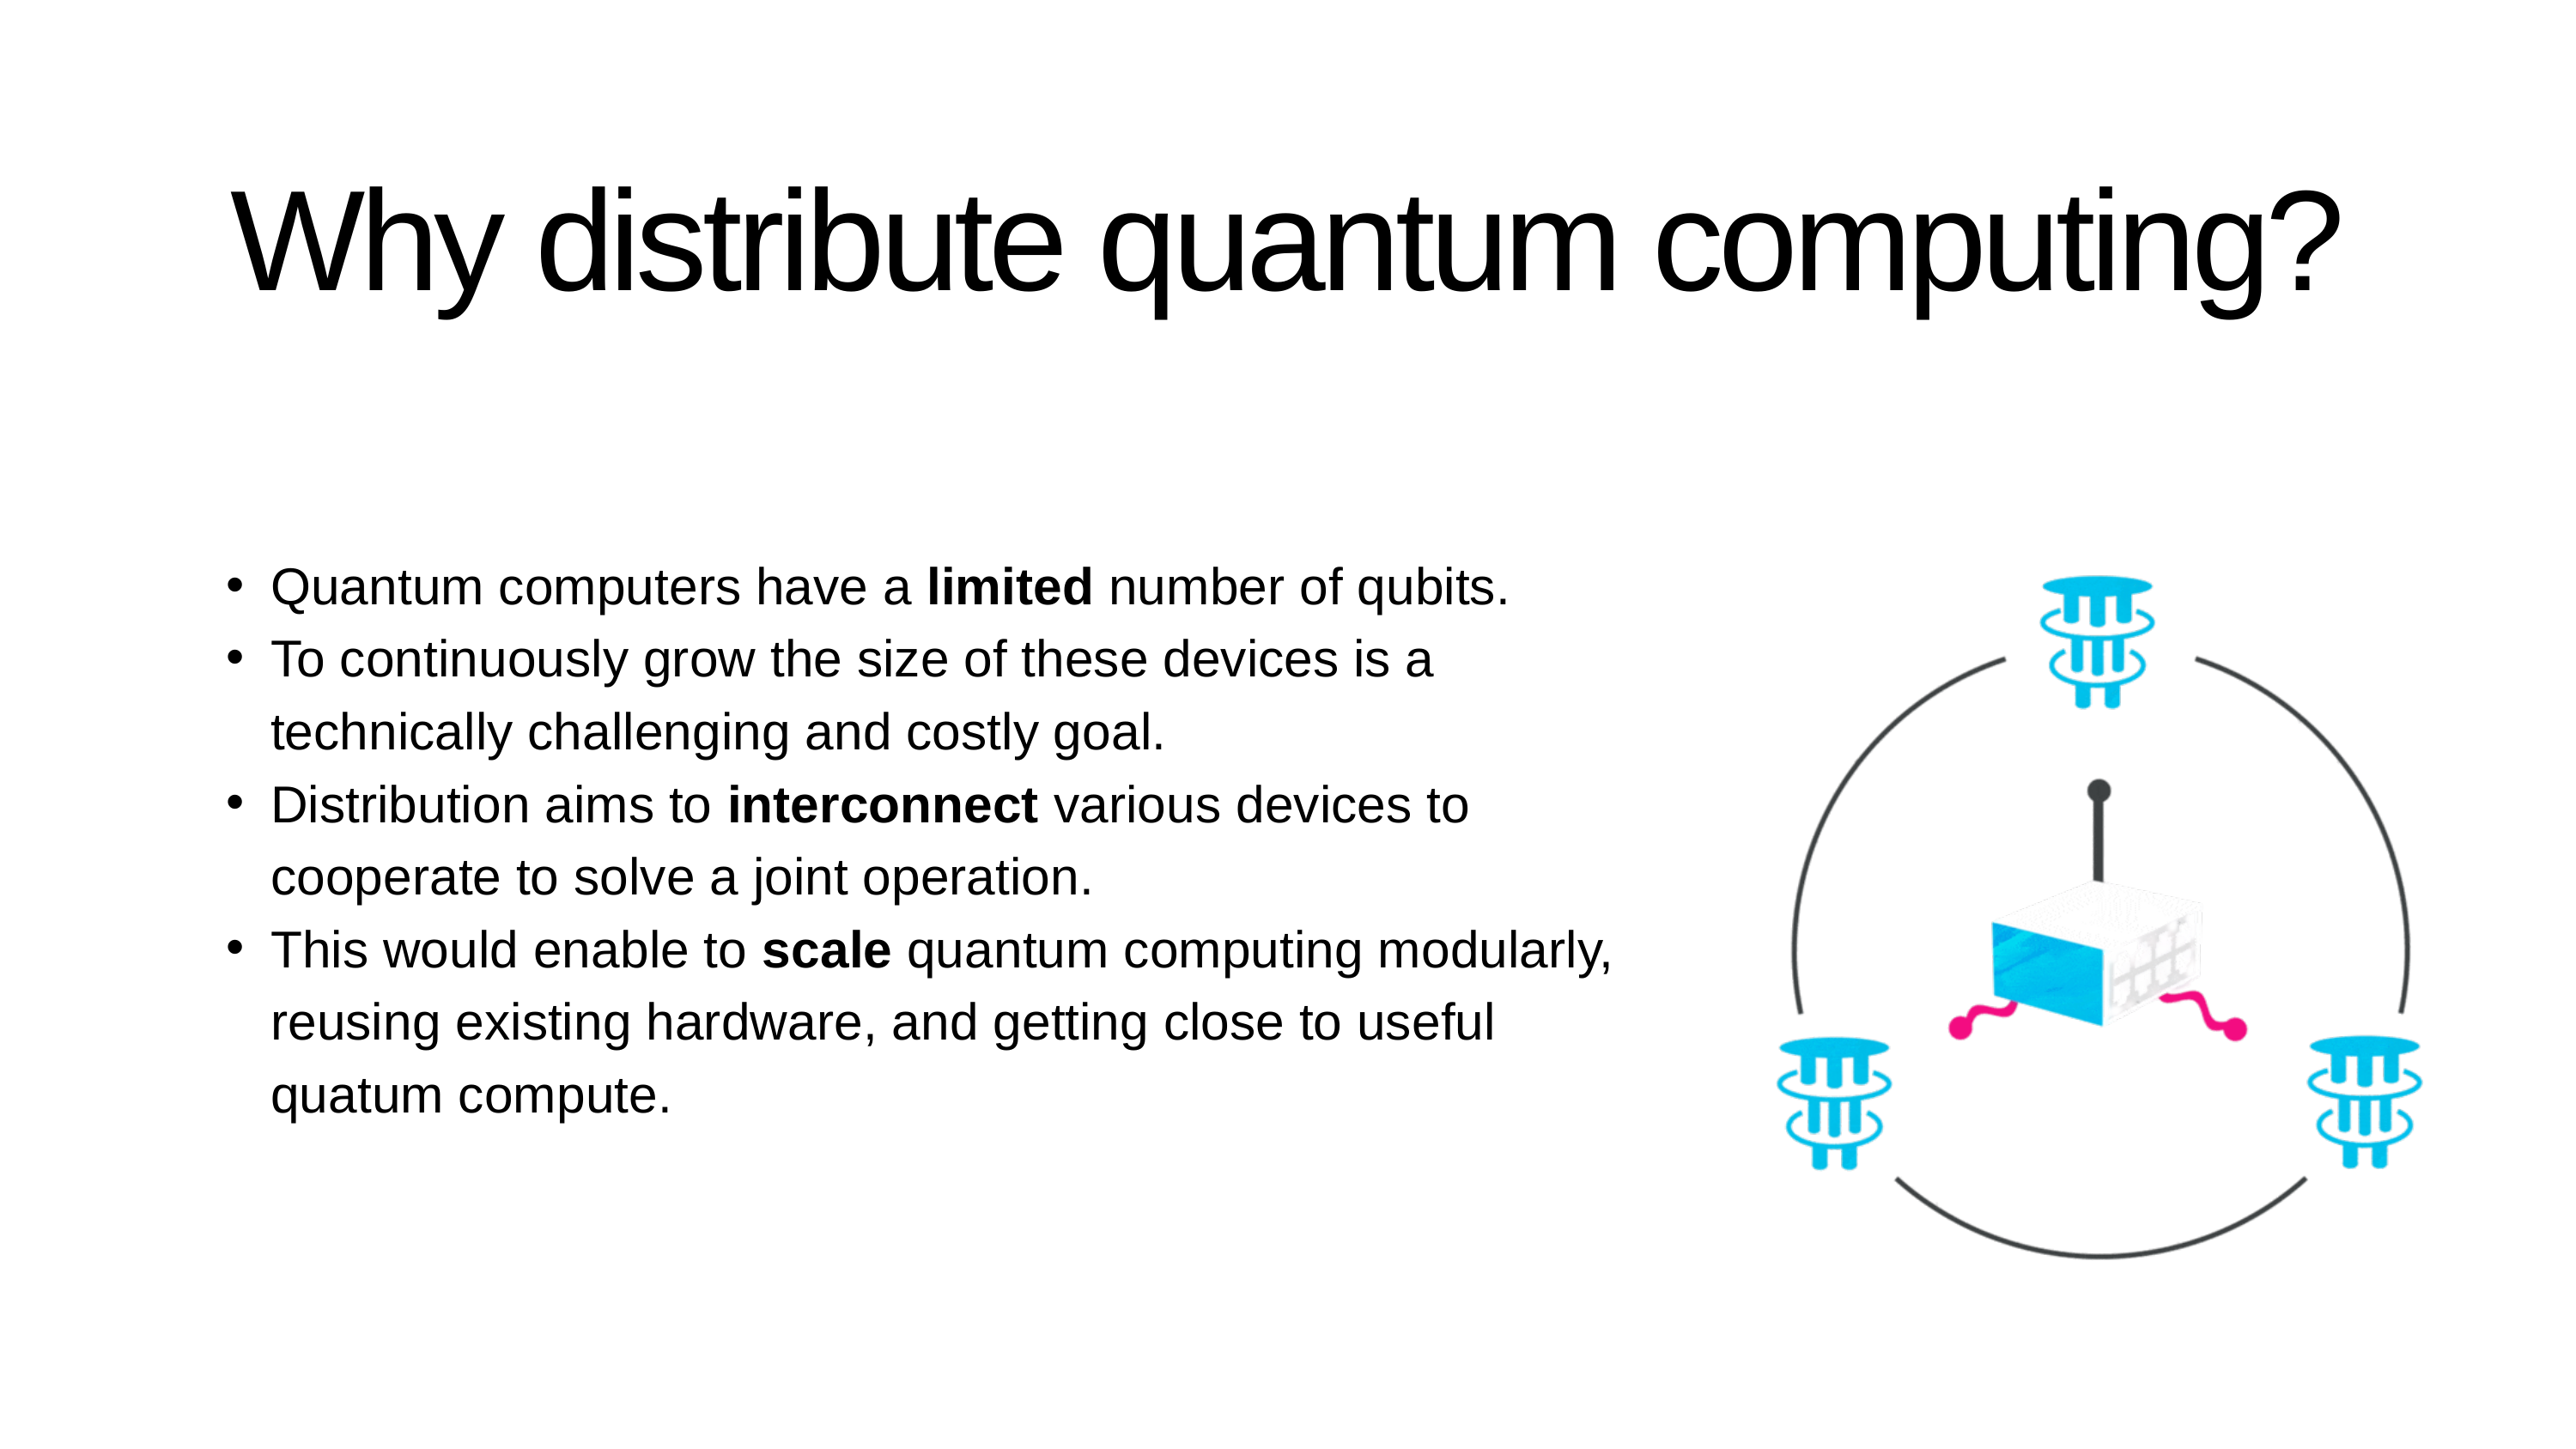

Why distribute quantum computing?

Quantum computers have a limited number of qubits.
To continuously grow the size of these devices is a technically challenging and costly goal.
Distribution aims to interconnect various devices to cooperate to solve a joint operation.
This would enable to scale quantum computing modularly, reusing existing hardware, and getting close to useful quatum compute.